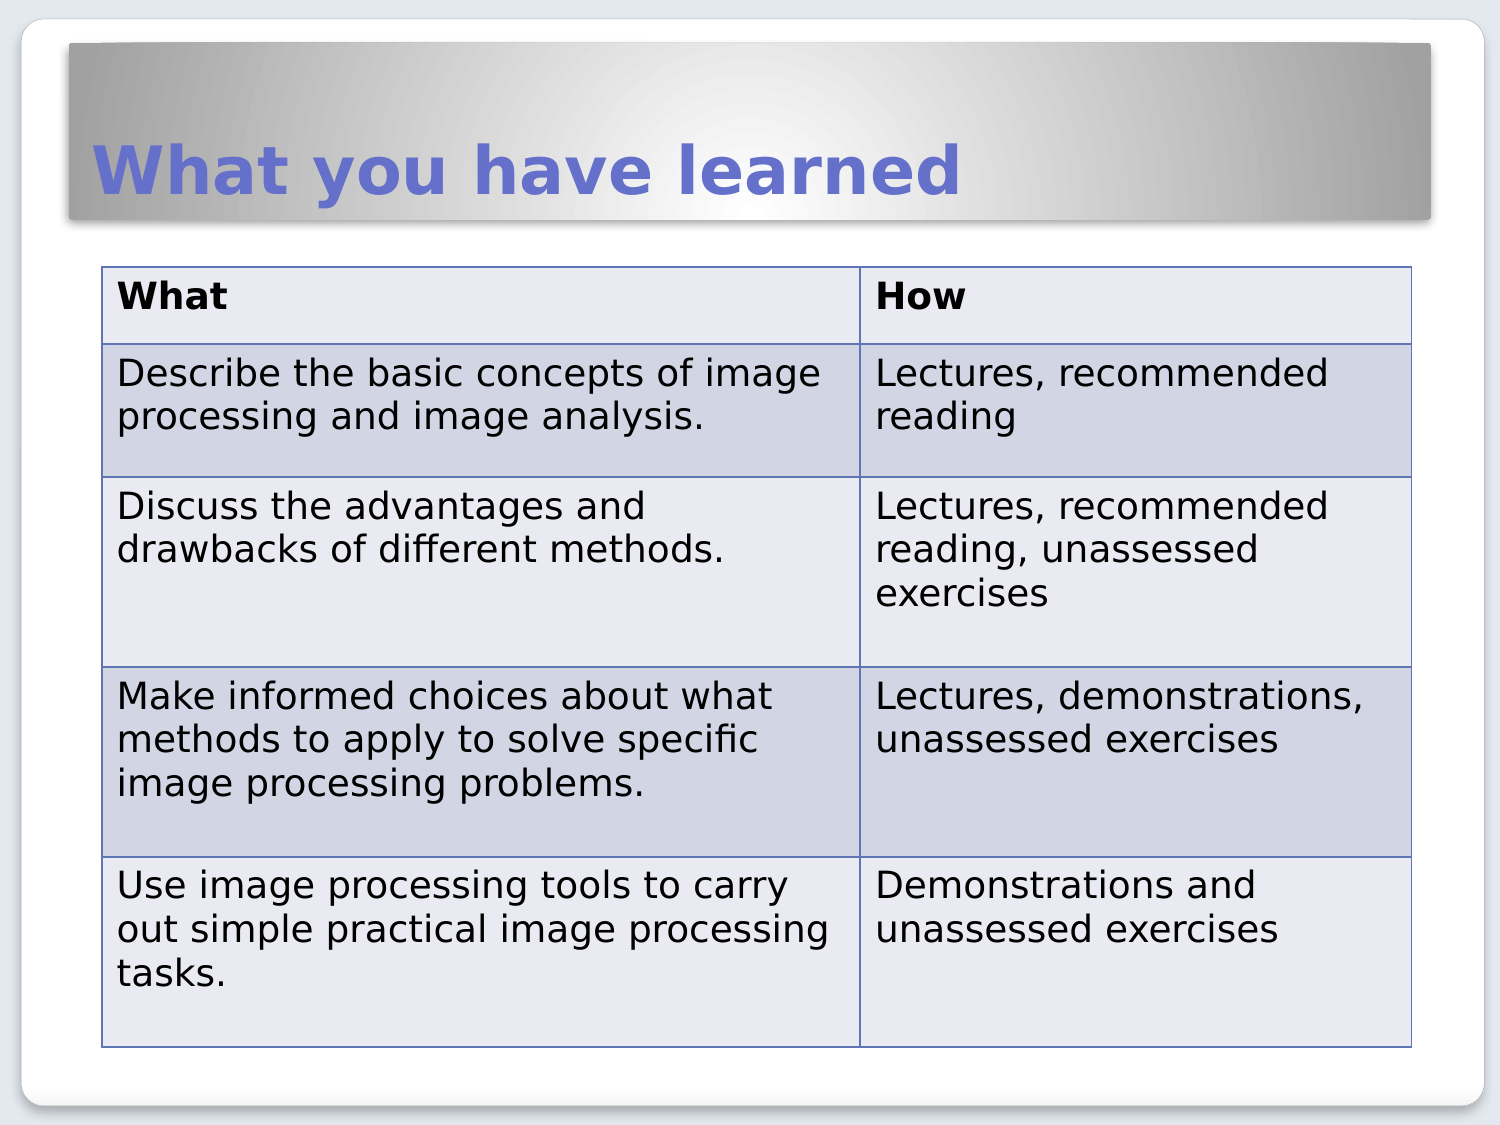

# What you have learned
| What | How |
| --- | --- |
| Describe the basic concepts of image processing and image analysis. | Lectures, recommended reading |
| Discuss the advantages and drawbacks of different methods. | Lectures, recommended reading, unassessed exercises |
| Make informed choices about what methods to apply to solve specific image processing problems. | Lectures, demonstrations, unassessed exercises |
| Use image processing tools to carry out simple practical image processing tasks. | Demonstrations and unassessed exercises |